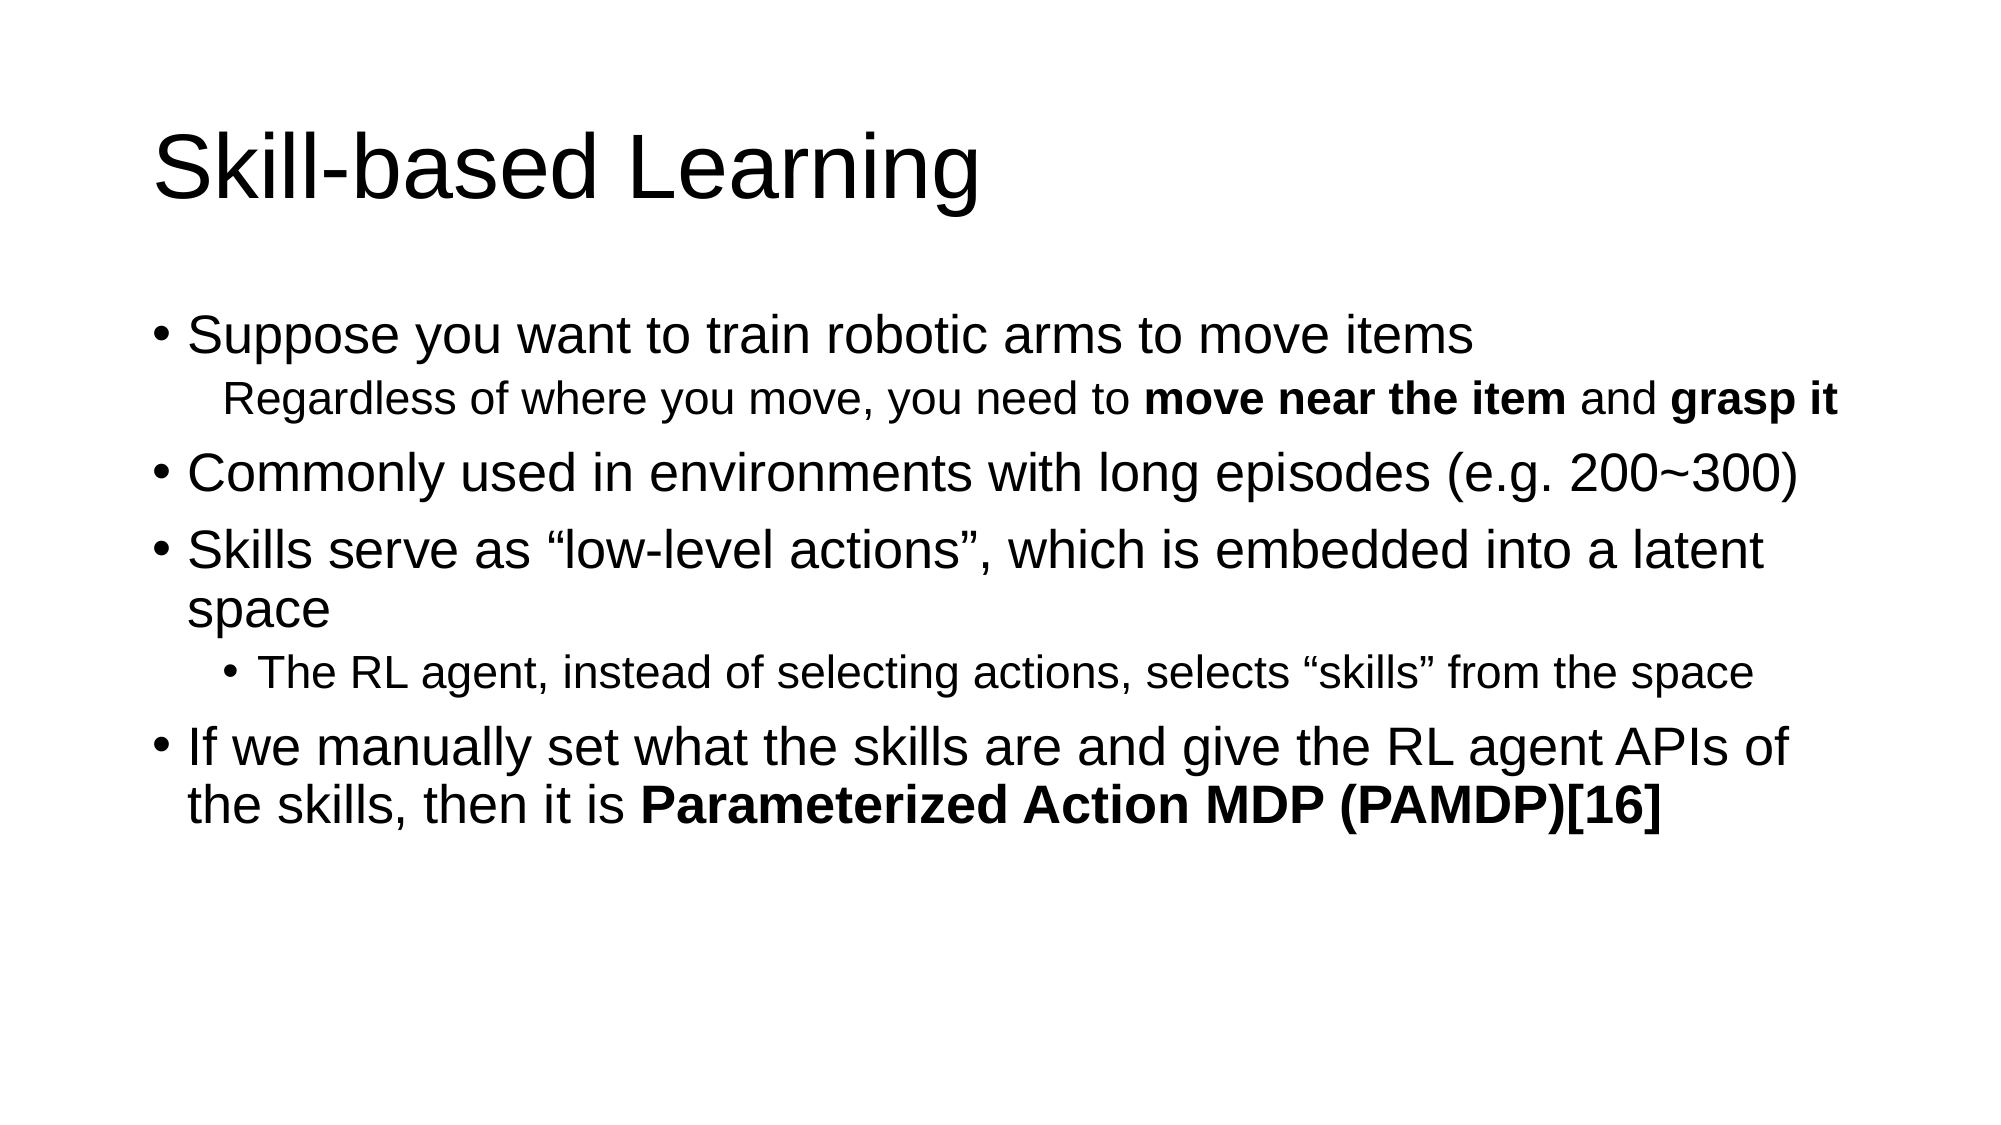

# Skill-based Learning
Suppose you want to train robotic arms to move items
Regardless of where you move, you need to move near the item and grasp it
Commonly used in environments with long episodes (e.g. 200~300)
Skills serve as “low-level actions”, which is embedded into a latent space
The RL agent, instead of selecting actions, selects “skills” from the space
If we manually set what the skills are and give the RL agent APIs of the skills, then it is Parameterized Action MDP (PAMDP)[16]